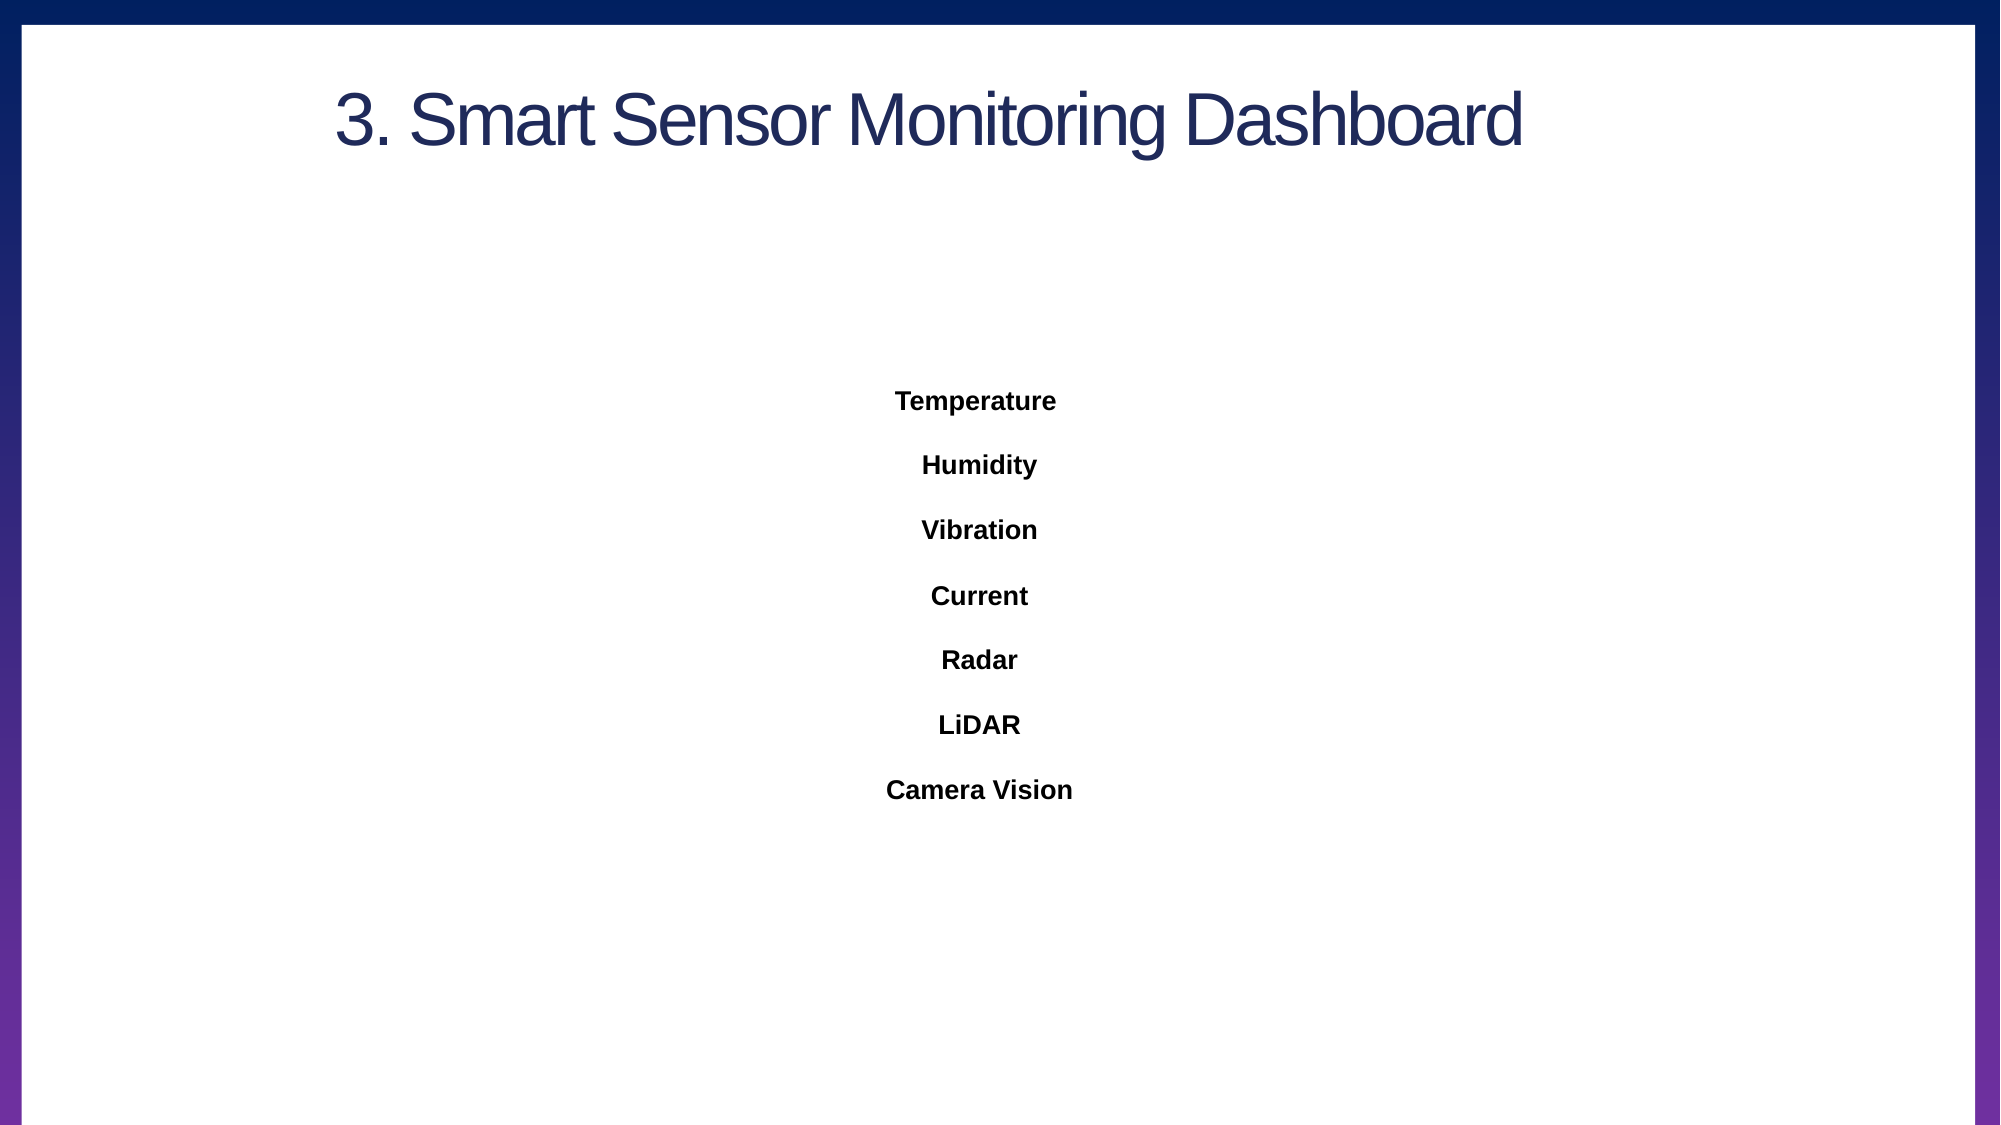

3. Smart Sensor Monitoring Dashboard
Temperature

Humidity

Vibration

Current

Radar

LiDAR

Camera Vision